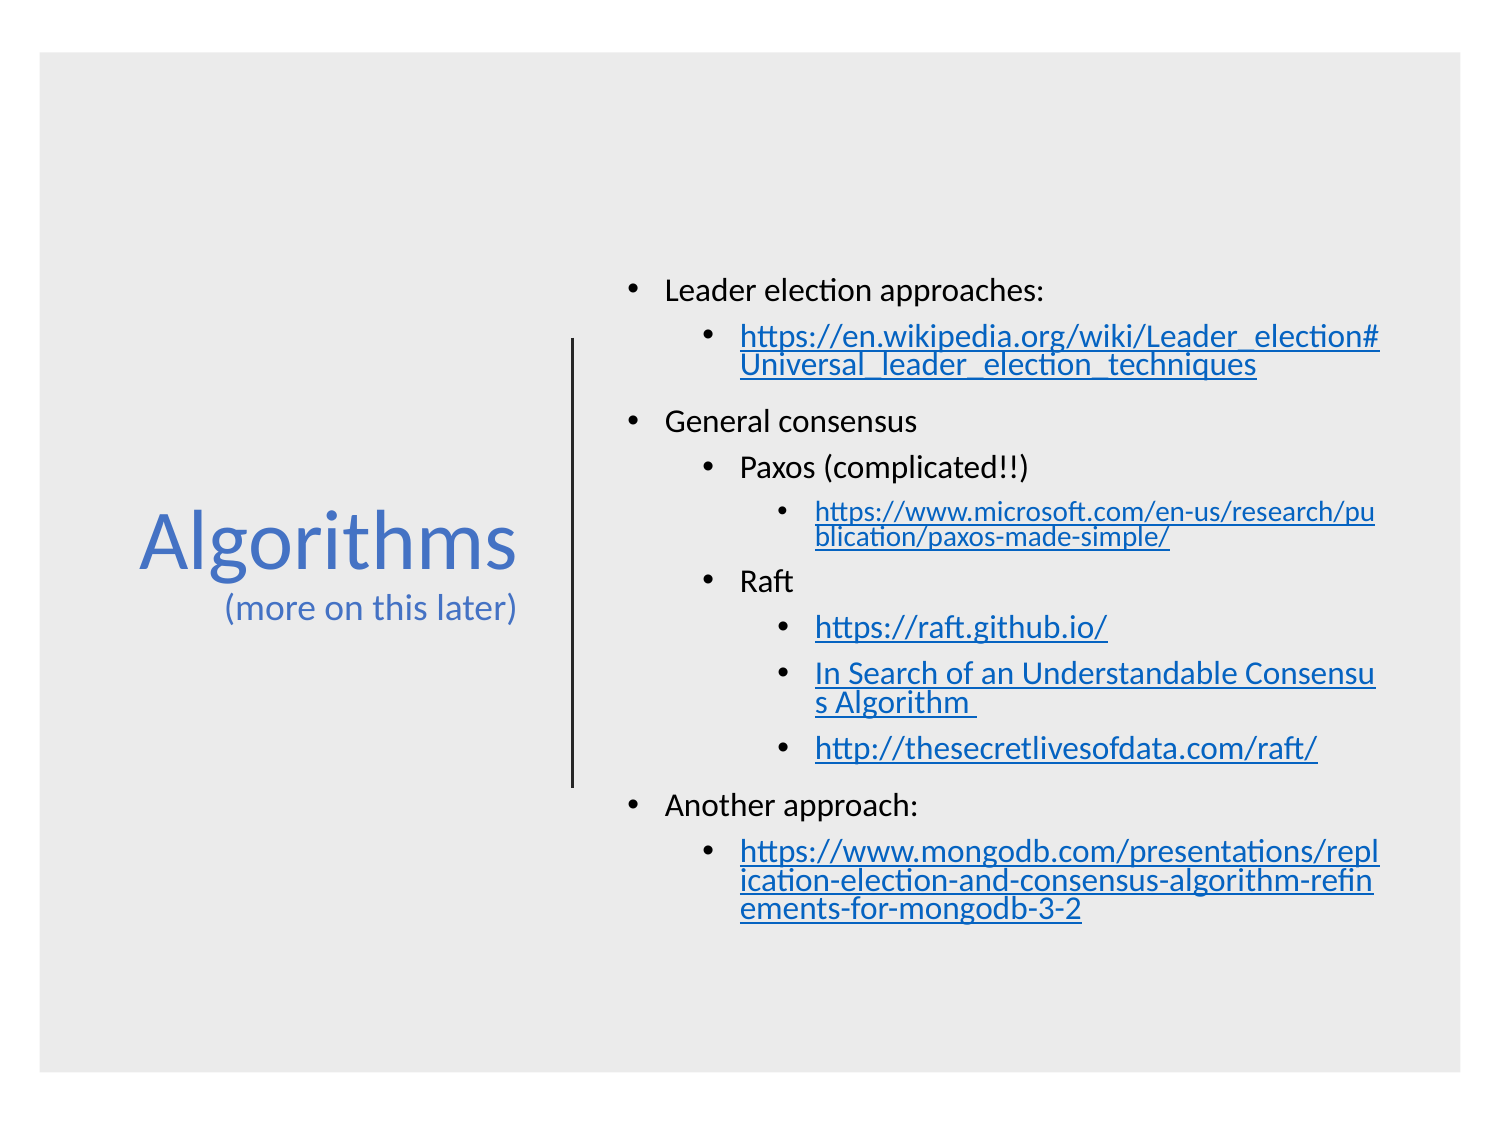

# Algorithms (more on this later)
Leader election approaches:
https://en.wikipedia.org/wiki/Leader_election#Universal_leader_election_techniques
General consensus
Paxos (complicated!!)
https://www.microsoft.com/en-us/research/publication/paxos-made-simple/
Raft
https://raft.github.io/
In Search of an Understandable Consensus Algorithm
http://thesecretlivesofdata.com/raft/
Another approach:
https://www.mongodb.com/presentations/replication-election-and-consensus-algorithm-refinements-for-mongodb-3-2